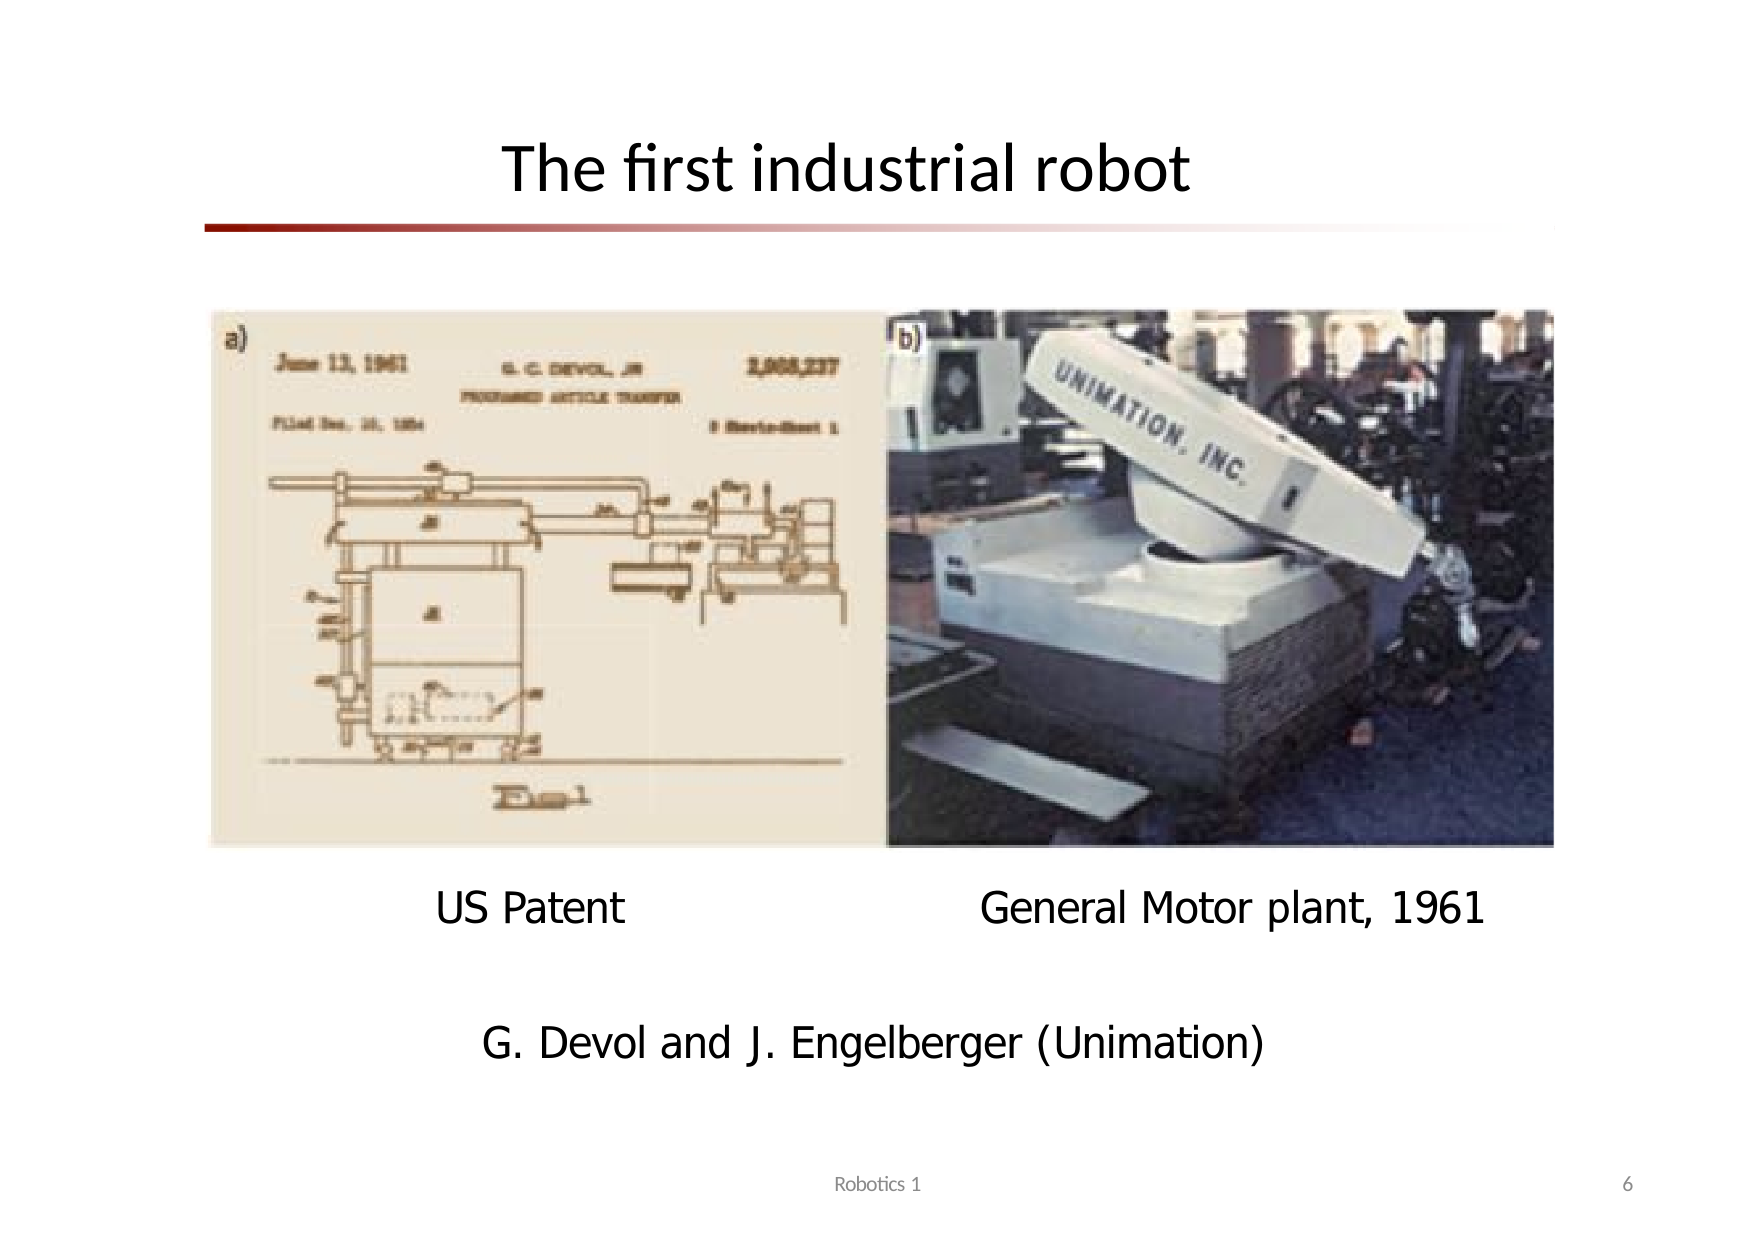

# The first industrial robot

US Patent	General Motor plant, 1961

G. Devol and J. Engelberger (Unimation)
Robotics 1
6